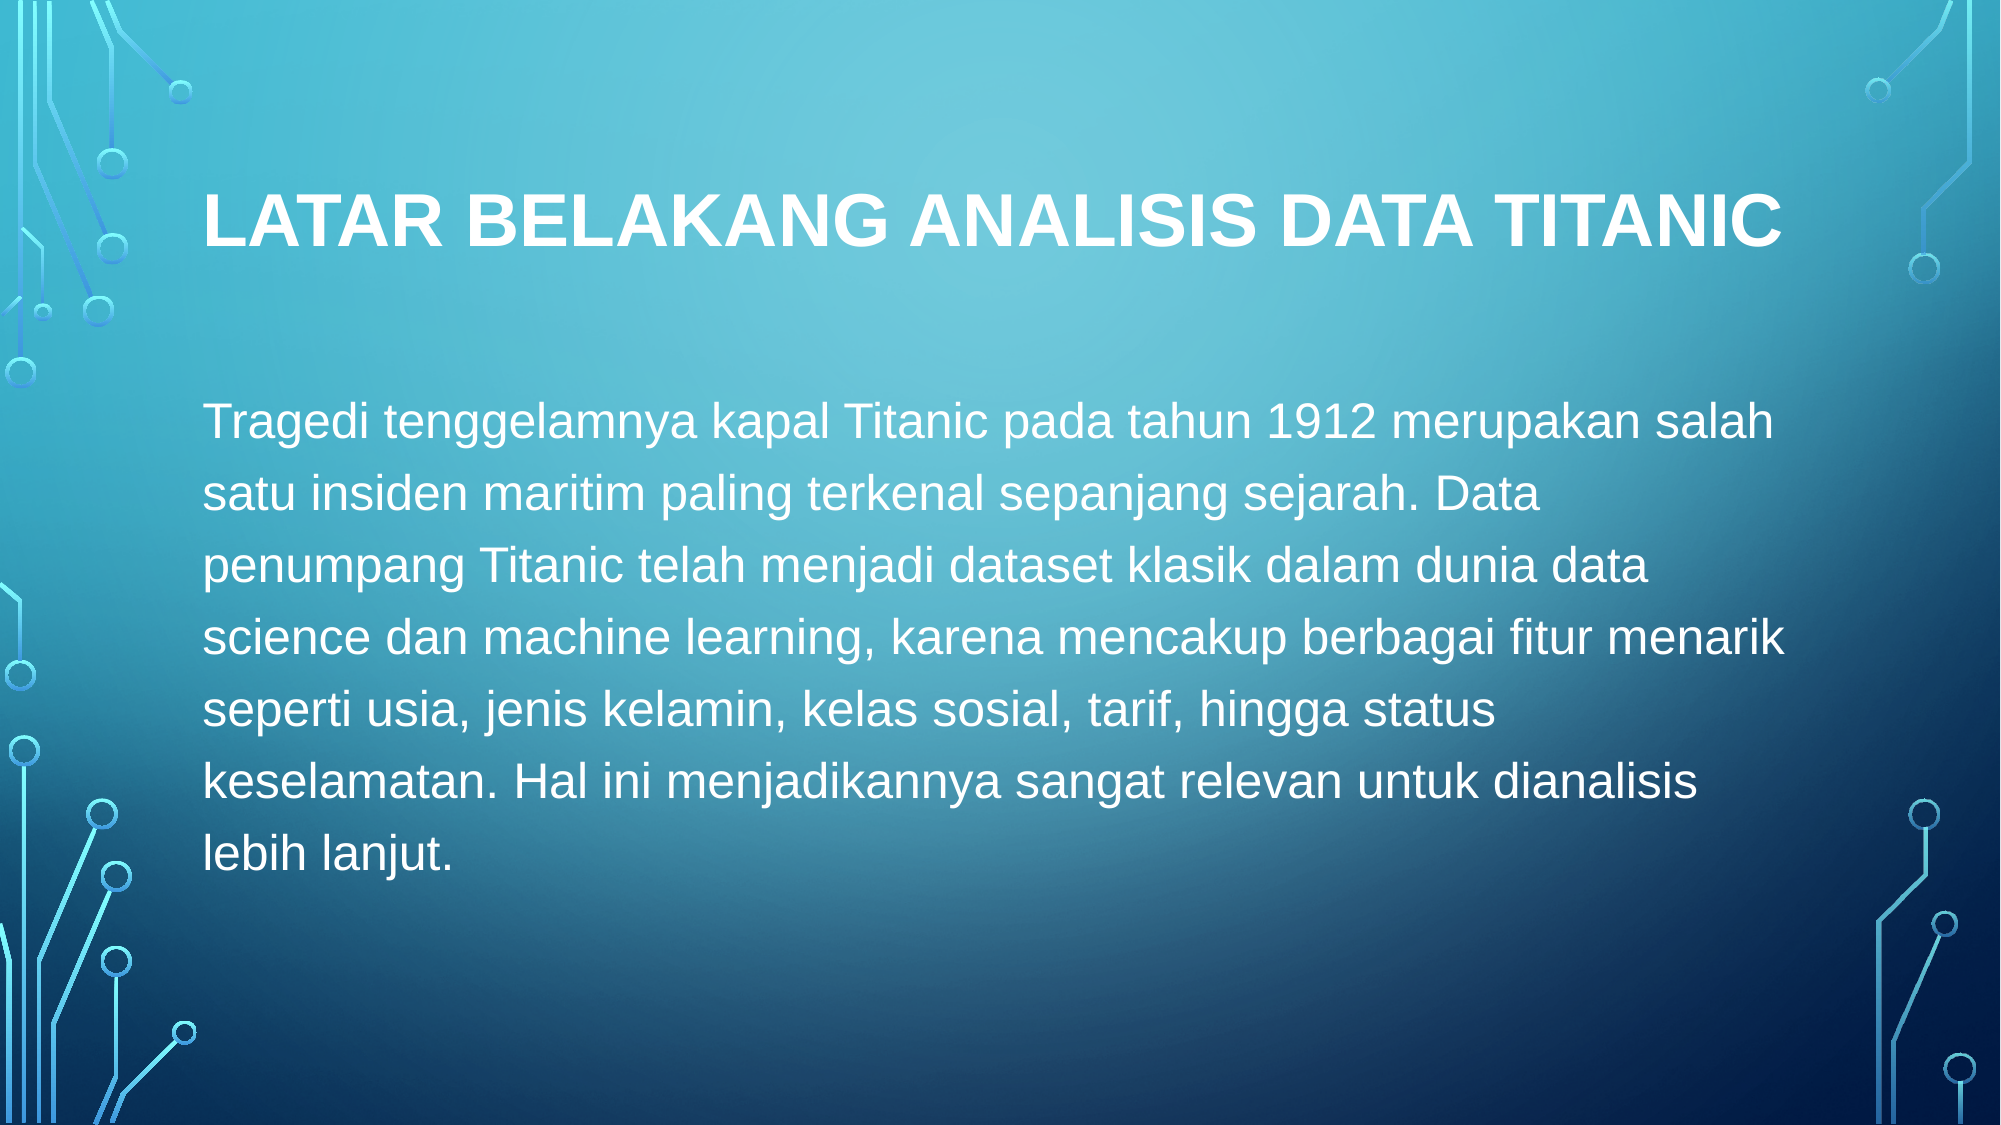

# Latar belakang analisis data titanic
Tragedi tenggelamnya kapal Titanic pada tahun 1912 merupakan salah satu insiden maritim paling terkenal sepanjang sejarah. Data penumpang Titanic telah menjadi dataset klasik dalam dunia data science dan machine learning, karena mencakup berbagai fitur menarik seperti usia, jenis kelamin, kelas sosial, tarif, hingga status keselamatan. Hal ini menjadikannya sangat relevan untuk dianalisis lebih lanjut.